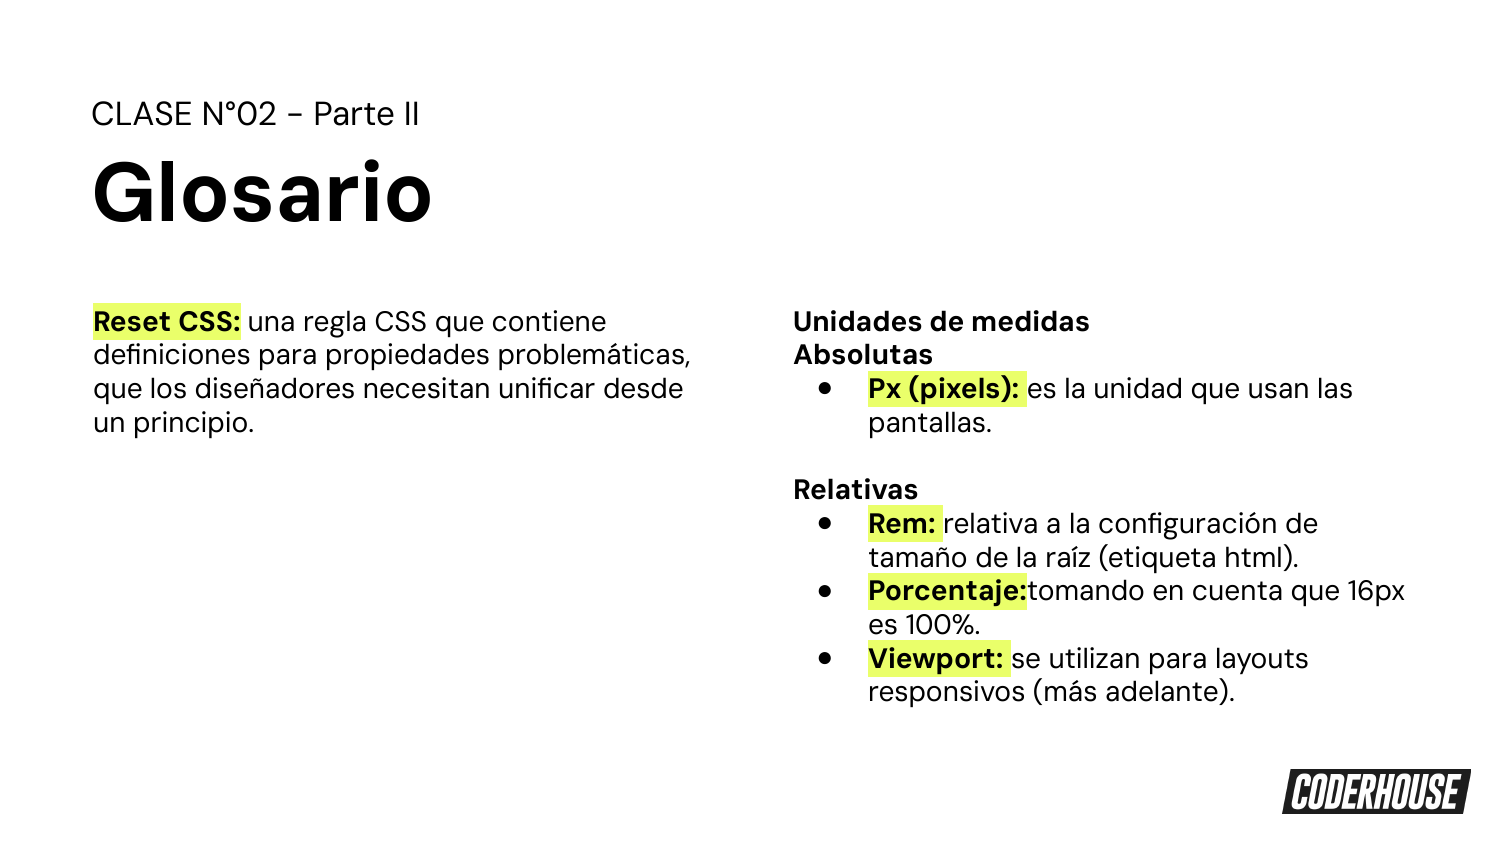

CLASE N°02 - Parte II
Glosario
Reset CSS: una regla CSS que contiene definiciones para propiedades problemáticas, que los diseñadores necesitan unificar desde un principio.
Unidades de medidas
Absolutas
Px (pixels): es la unidad que usan las pantallas.

Relativas
Rem: relativa a la configuración de tamaño de la raíz (etiqueta html).
Porcentaje:tomando en cuenta que 16px es 100%.
Viewport: se utilizan para layouts responsivos (más adelante).